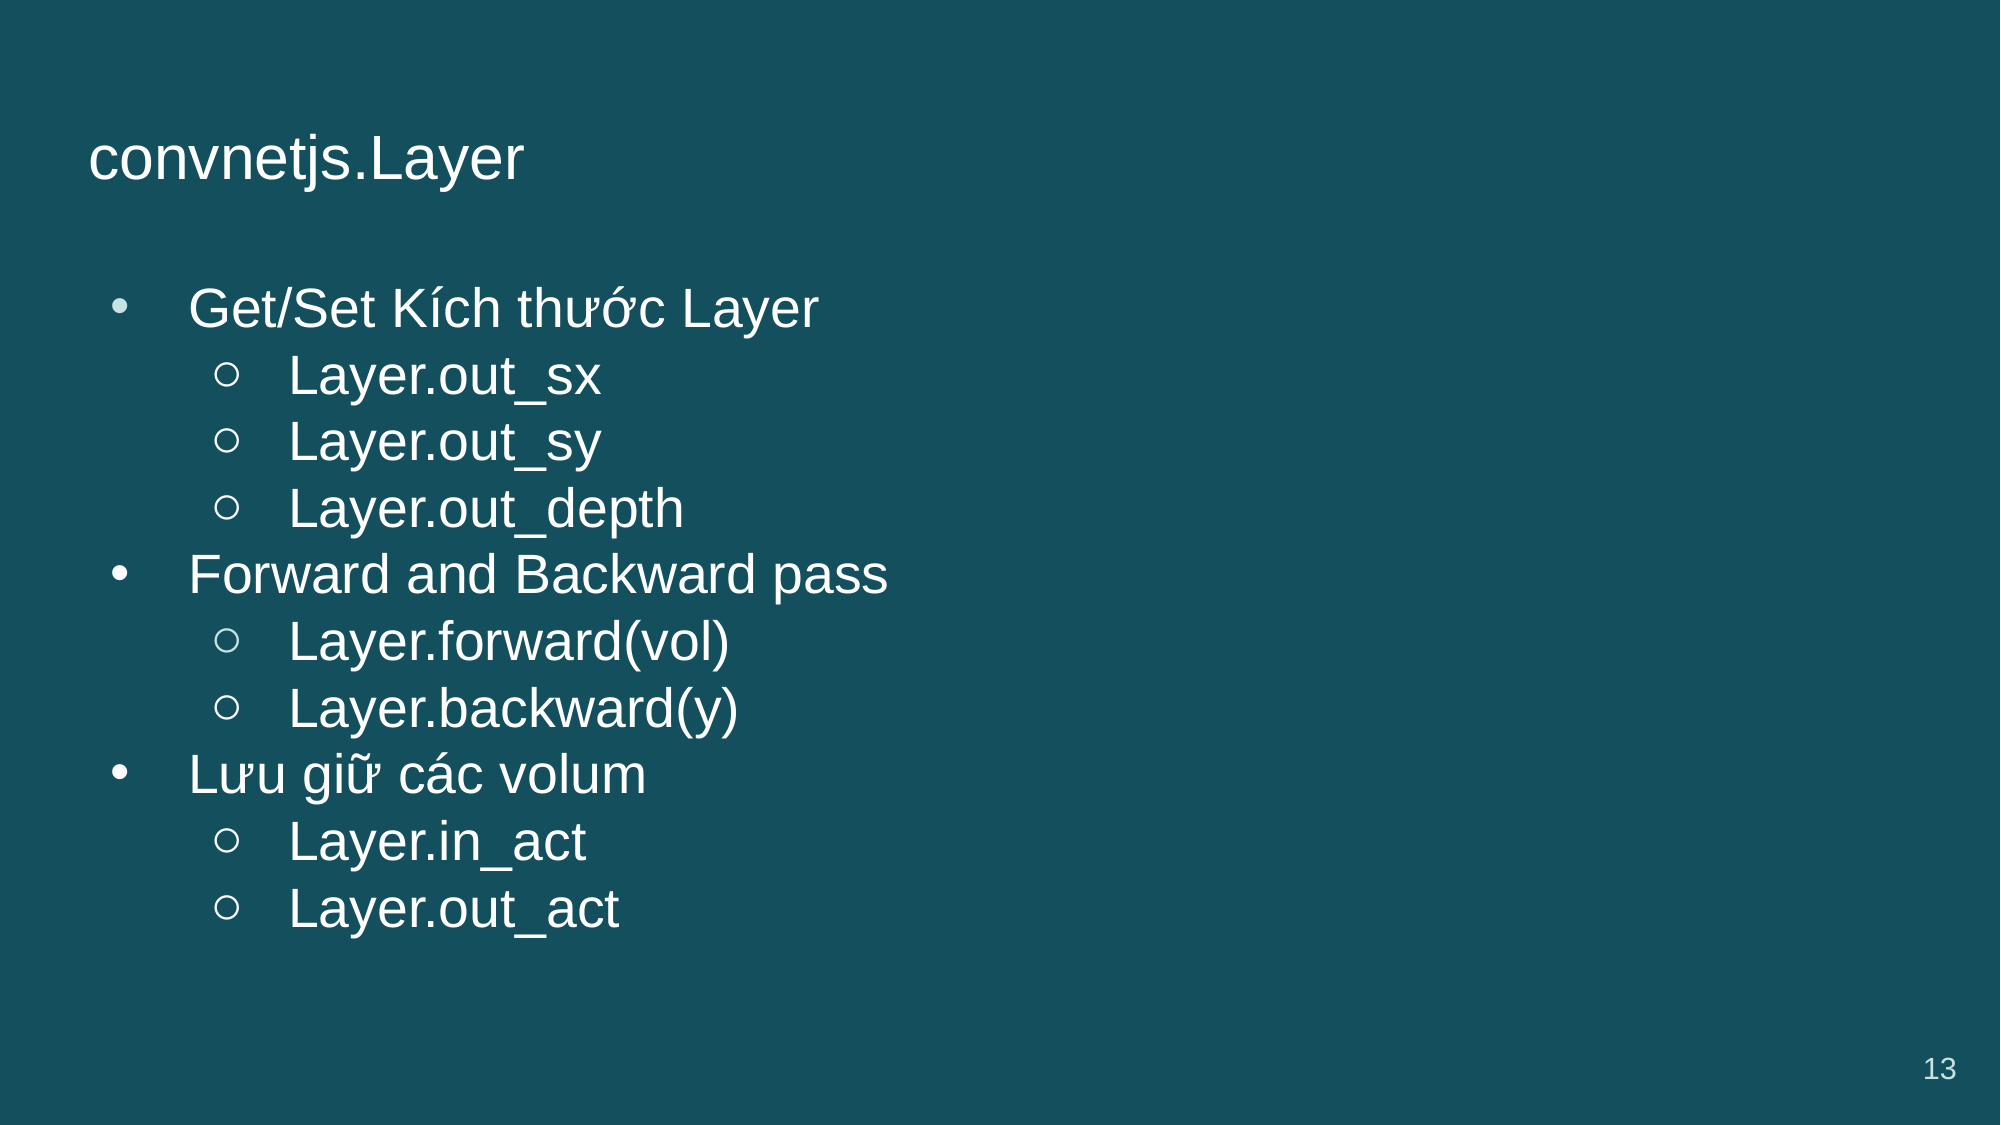

# convnetjs.Layer
Get/Set Kích thước Layer
Layer.out_sx
Layer.out_sy
Layer.out_depth
Forward and Backward pass
Layer.forward(vol)
Layer.backward(y)
Lưu giữ các volum
Layer.in_act
Layer.out_act
13